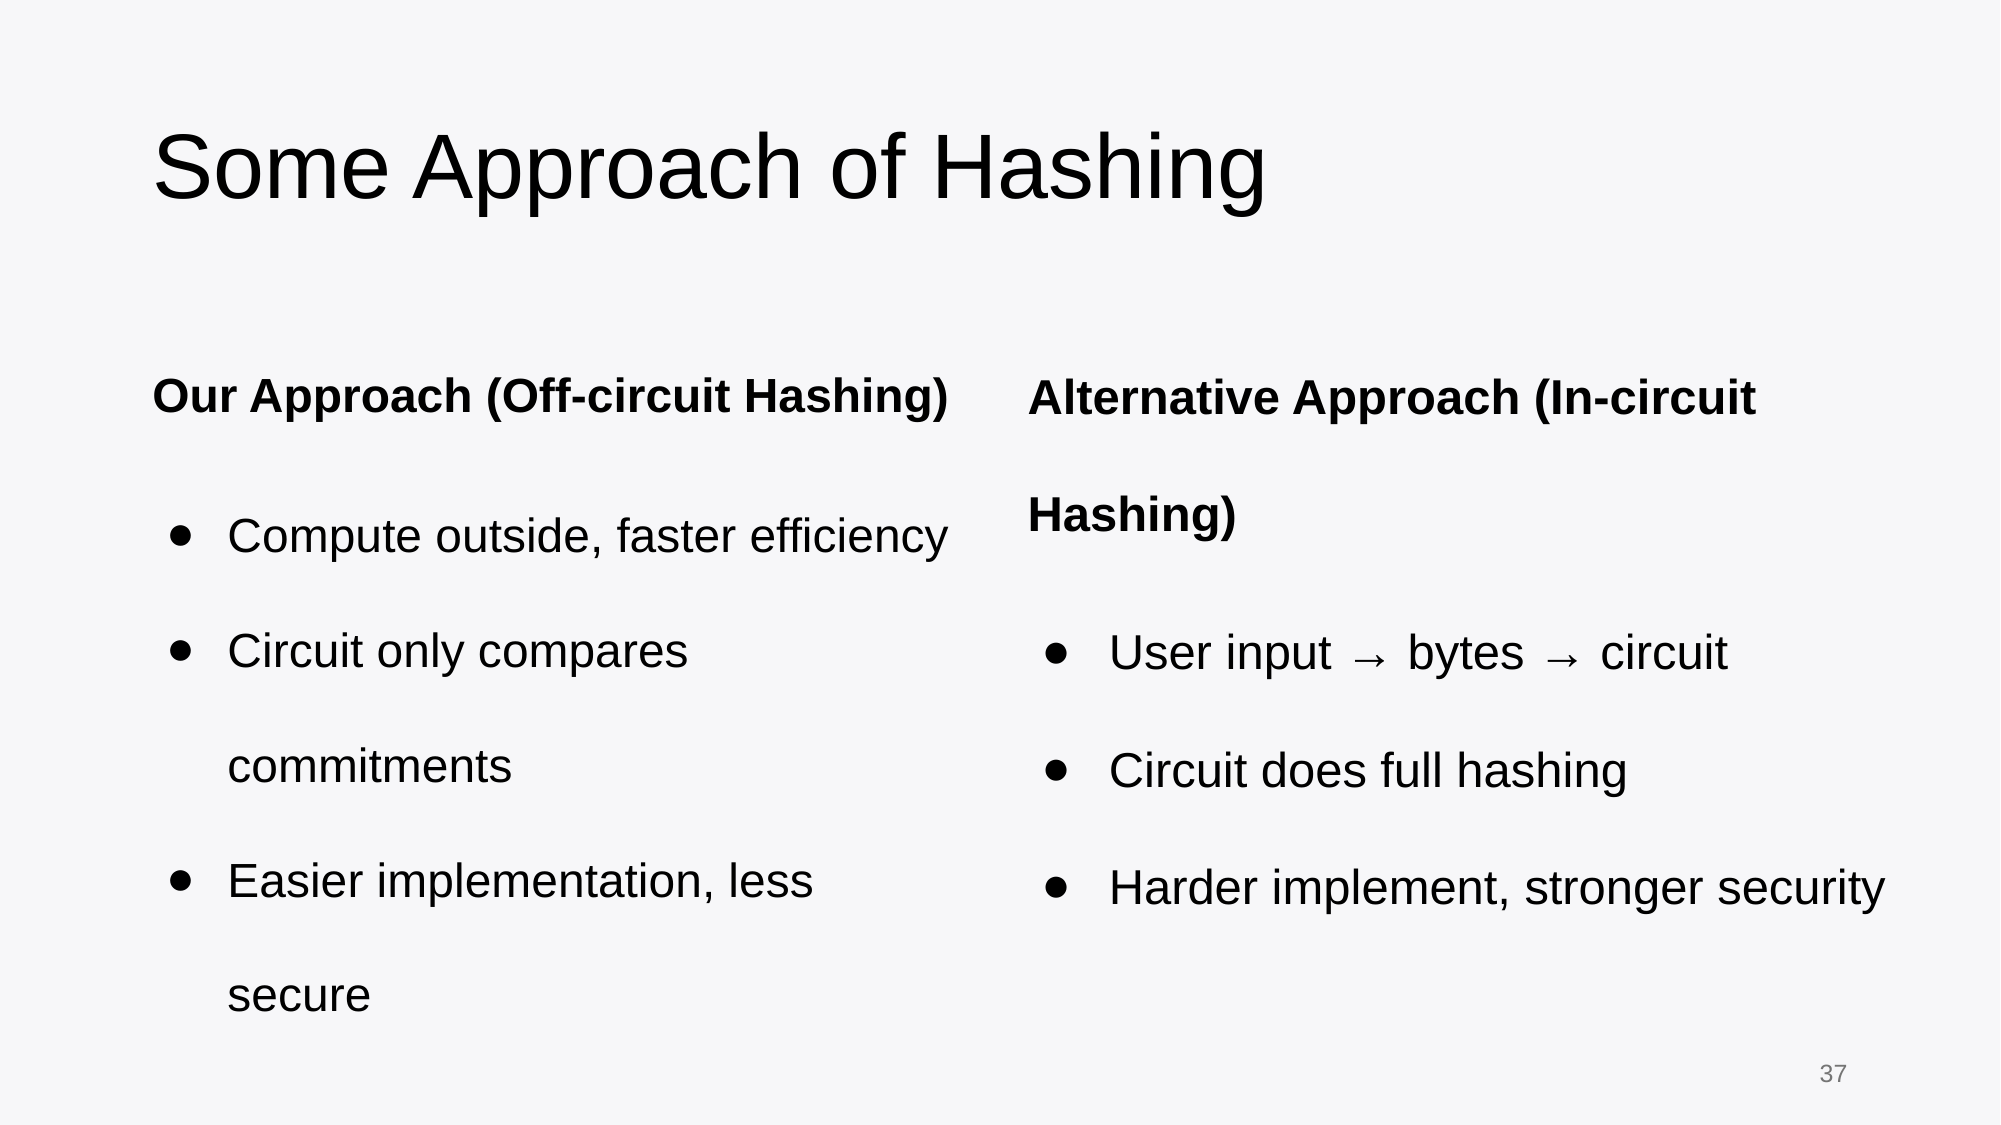

# Some Approach of Hashing
Our Approach (Off-circuit Hashing)
Compute outside, faster efficiency
Circuit only compares commitments
Easier implementation, less secure
Alternative Approach (In-circuit Hashing)
User input → bytes → circuit
Circuit does full hashing
Harder implement, stronger security

37